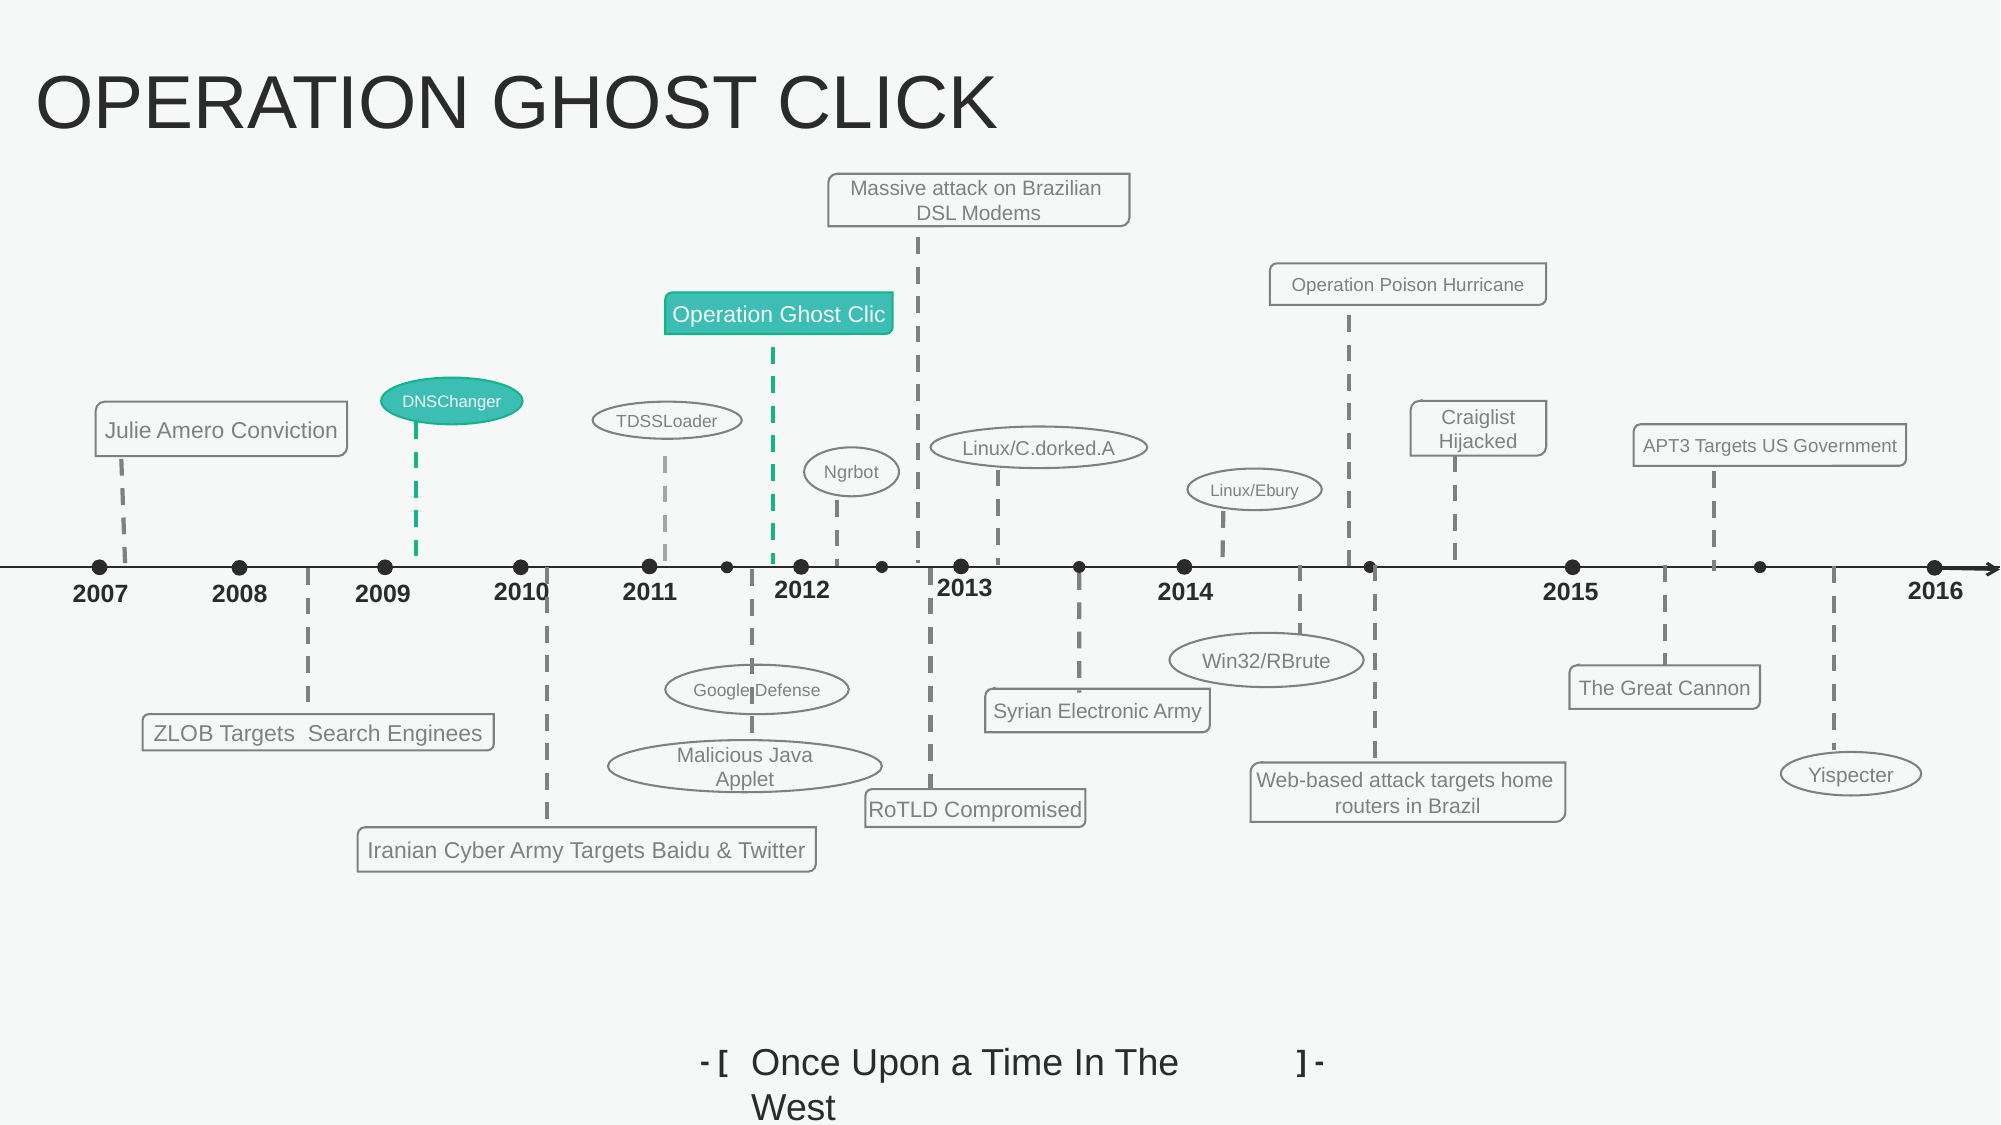

OPERATION GHOST CLICK
Massive attack on Brazilian
DSL Modems
Operation Poison Hurricane
Operation Ghost Clic
DNSChanger
Craiglist Hijacked
Julie Amero Conviction
TDSSLoader
APT3 Targets US Government
Linux/C.dorked.A
Ngrbot
Linux/Ebury

2013

2012
2016
2014
2015
2010
2011
2009
2007
2008
Win32/RBrute
Google Defense
The Great Cannon
Syrian Electronic Army
ZLOB Targets  Search Enginees
Malicious Java Applet
Yispecter
Web-based attack targets home
routers in Brazil
RoTLD Compromised
Iranian Cyber Army Targets Baidu & Twitter